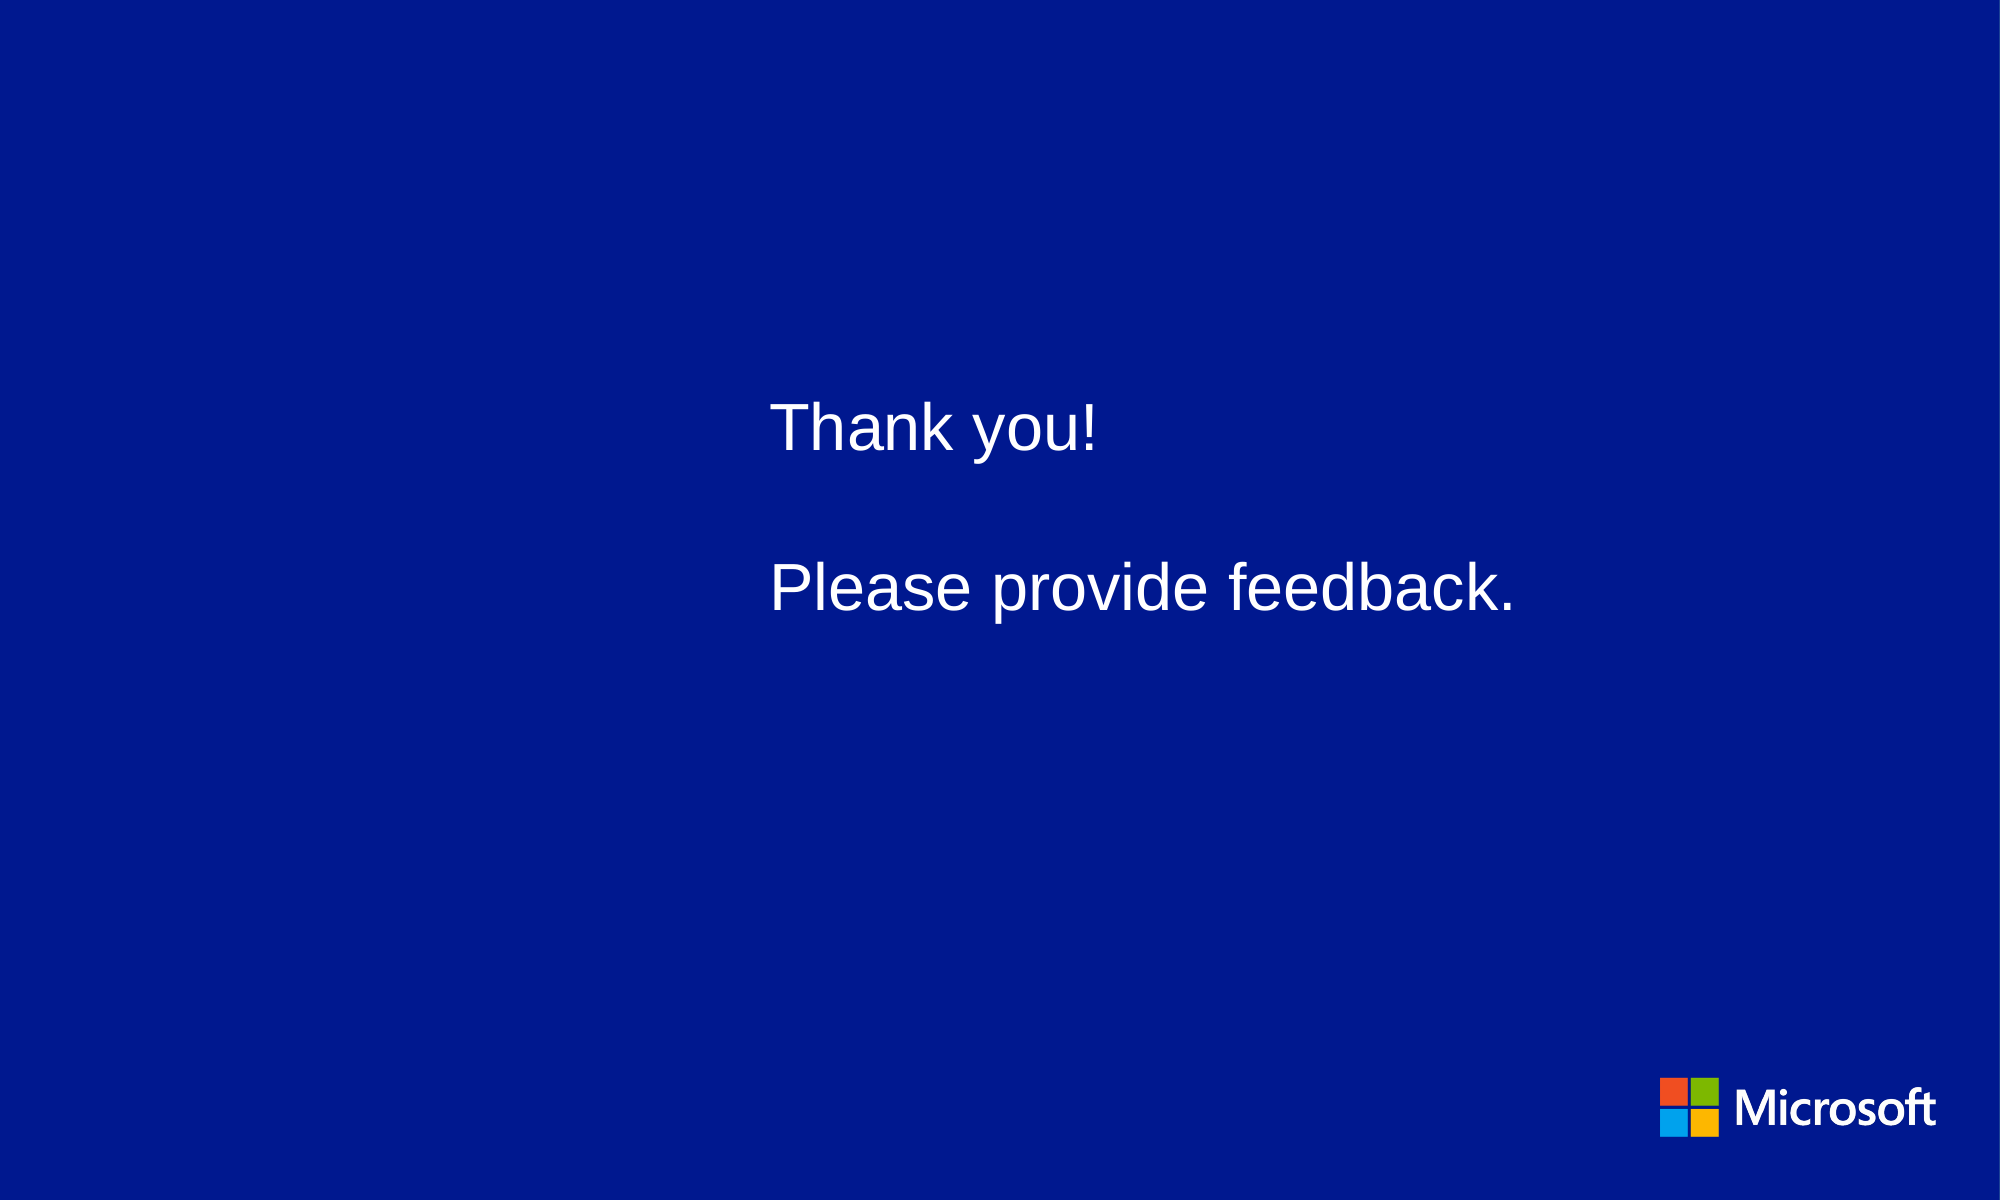

Thank you!

Please provide feedback.
Thank You!
Feedback?